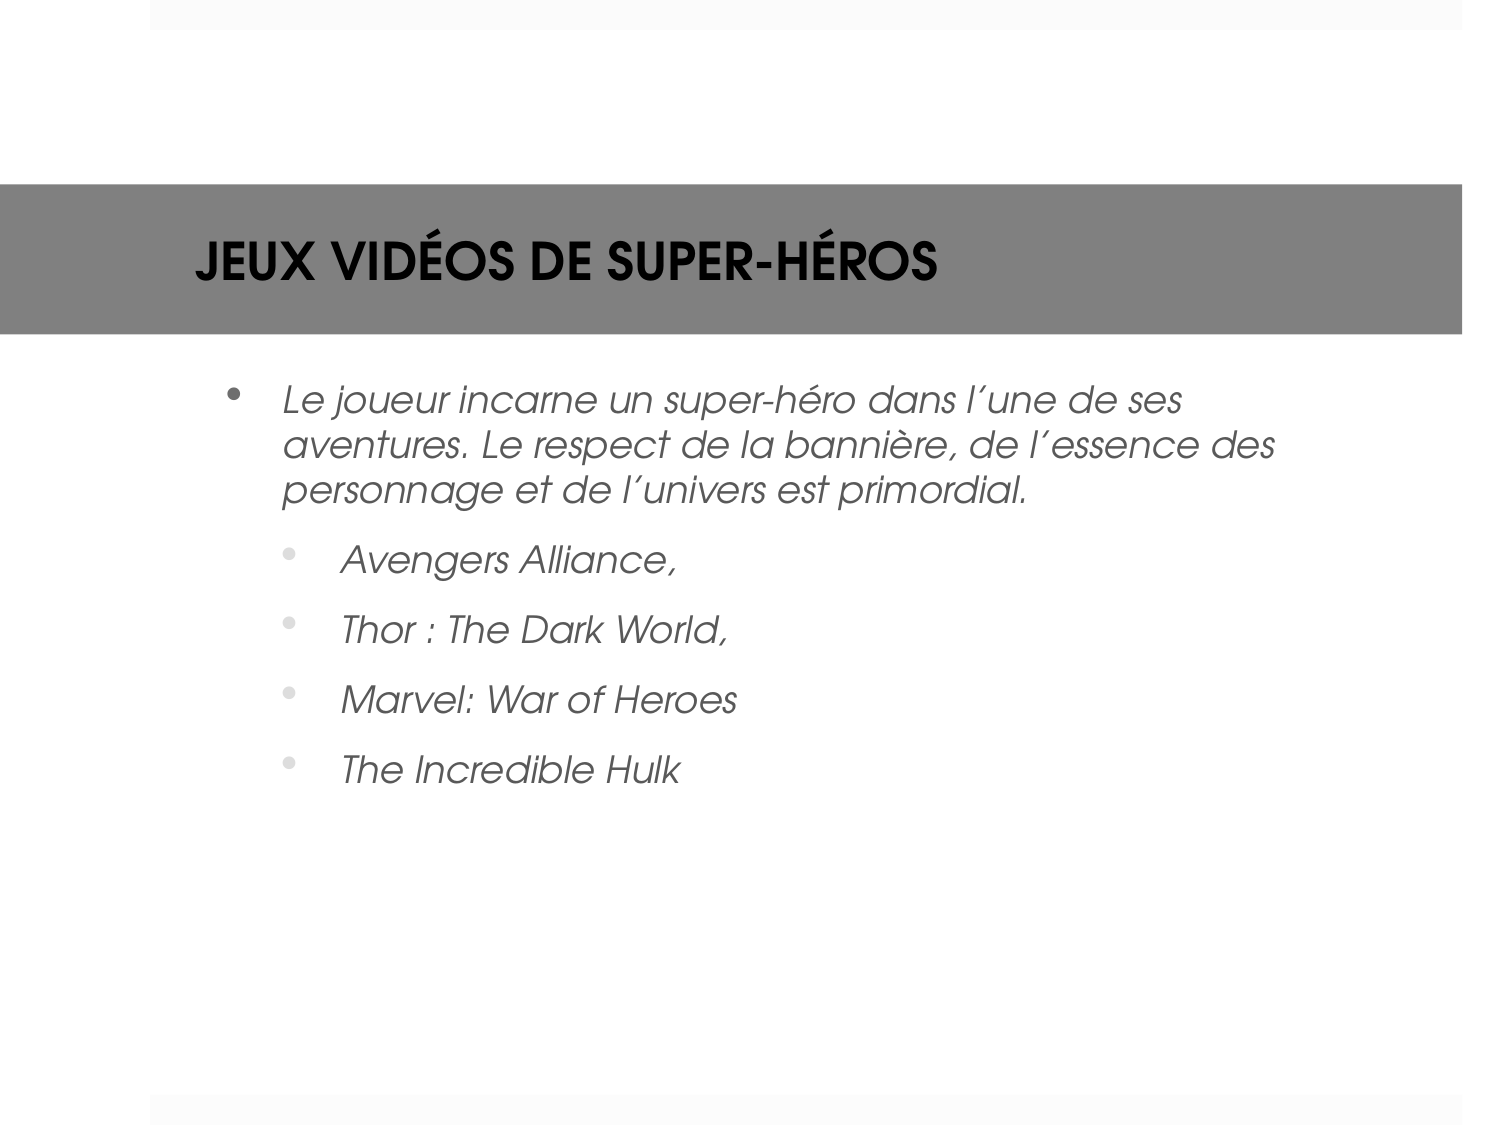

# Jeux vidéos de SUPER-HÉROS
Le joueur incarne un super-héro dans l’une de ses aventures. Le respect de la bannière, de l’essence des personnage et de l’univers est primordial.
Avengers Alliance,
Thor : The Dark World,
Marvel: War of Heroes
The Incredible Hulk